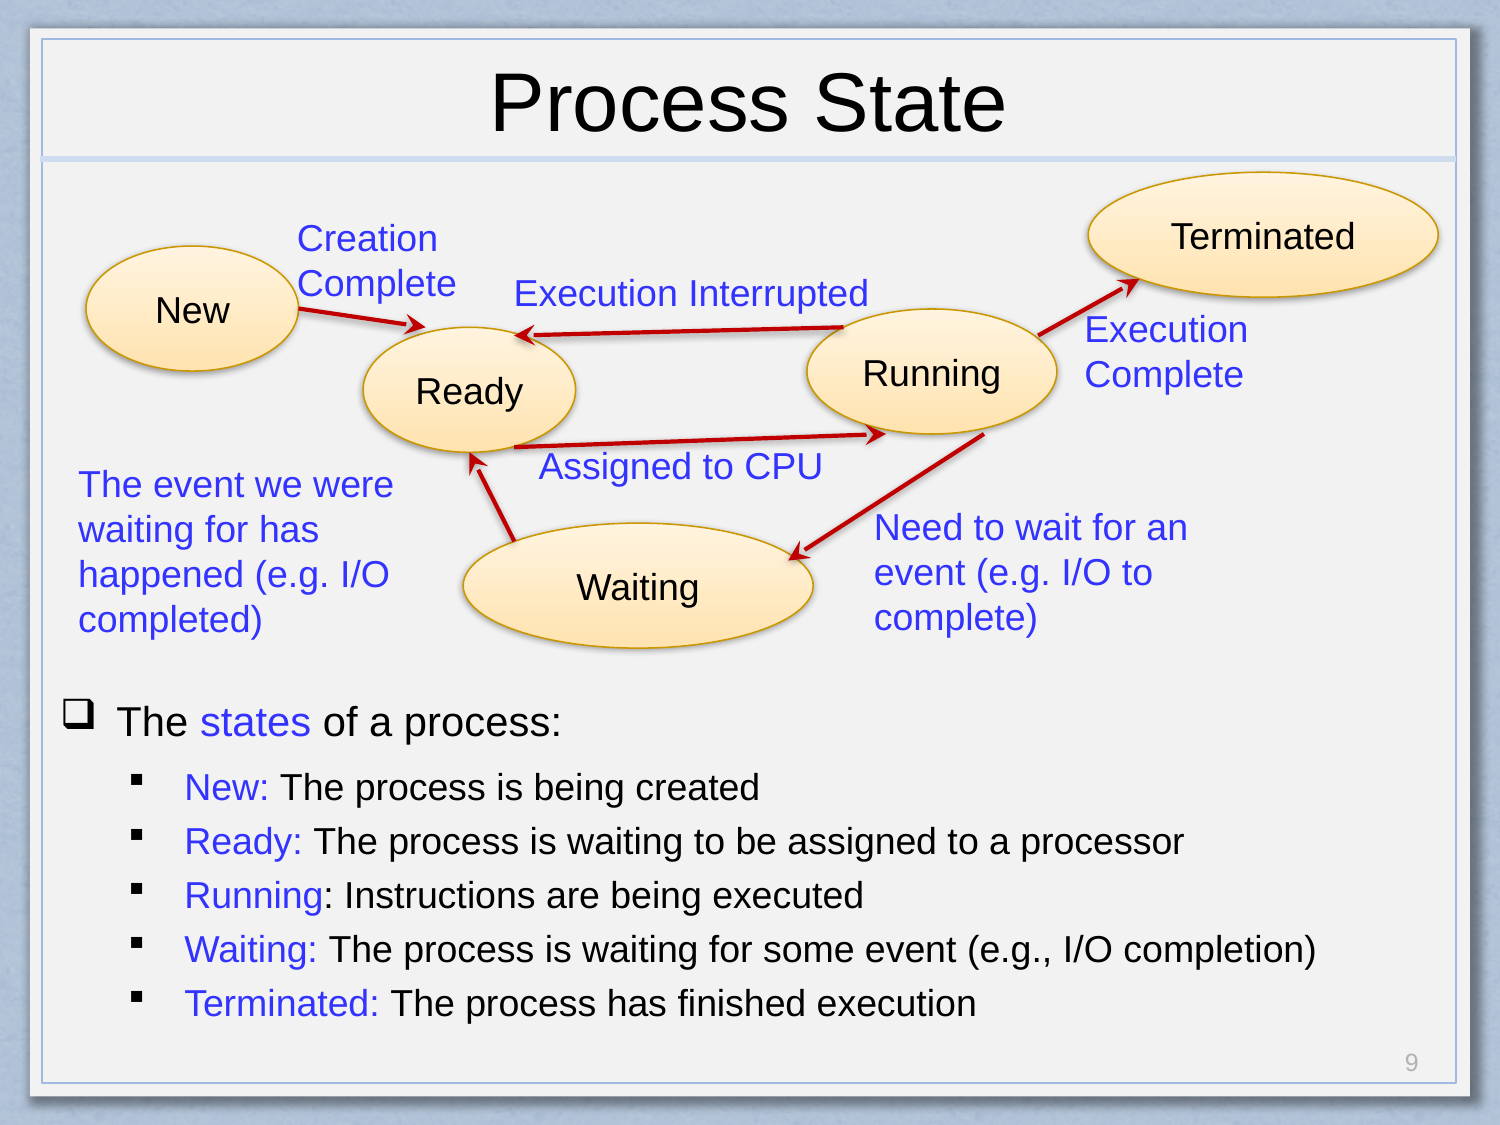

# Process State
Terminated
Creation Complete
New
Execution Interrupted
Execution Complete
Running
Ready
Assigned to CPU
The event we were waiting for has happened (e.g. I/O completed)
Need to wait for an event (e.g. I/O to complete)
Waiting
The states of a process:

New: The process is being created
Ready: The process is waiting to be assigned to a processor
Running: Instructions are being executed
Waiting: The process is waiting for some event (e.g., I/O completion)
Terminated: The process has finished execution
9